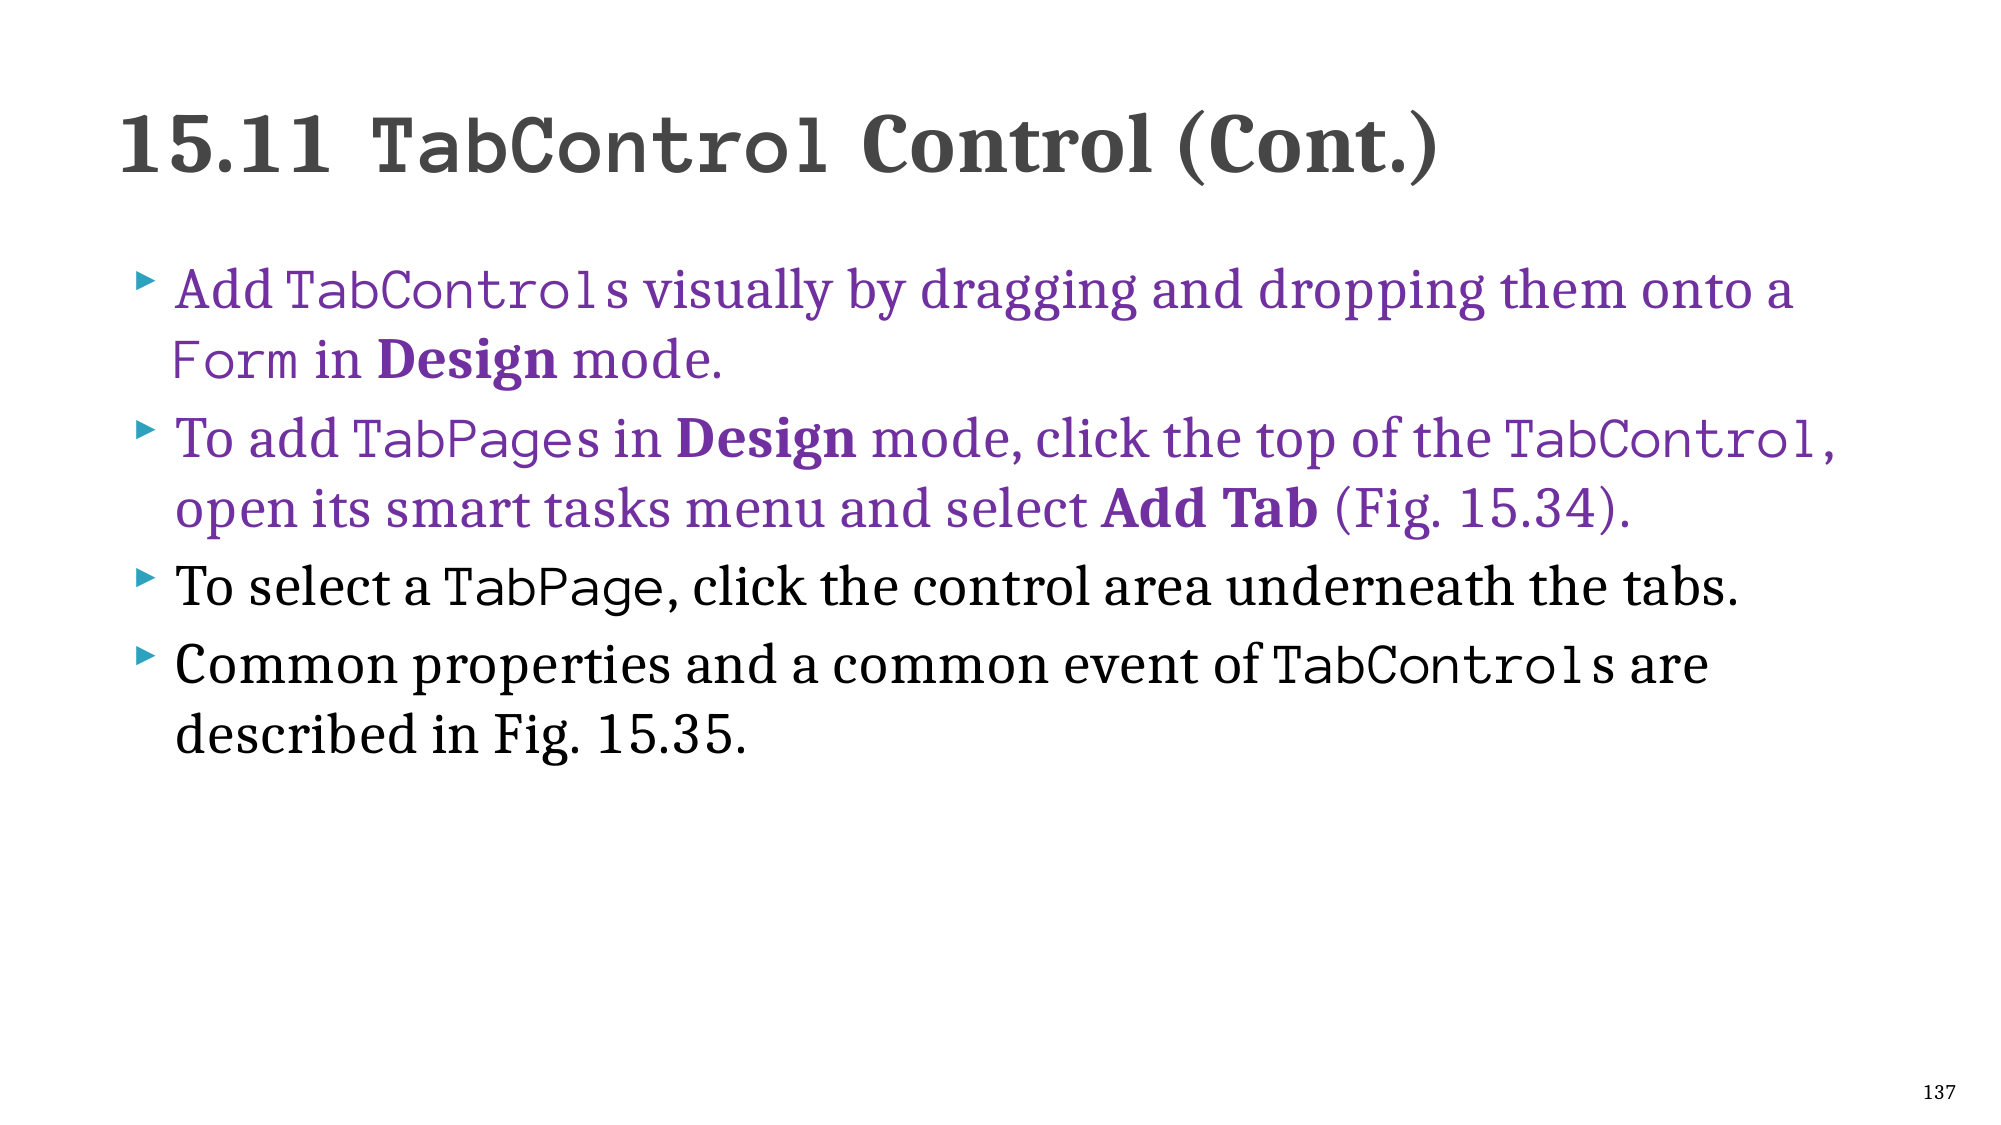

# 15.11  TabControl Control (Cont.)
Add TabControls visually by dragging and dropping them onto a Form in Design mode.
To add TabPages in Design mode, click the top of the TabControl, open its smart tasks menu and select Add Tab (Fig. 15.34).
To select a TabPage, click the control area underneath the tabs.
Common properties and a common event of TabControls are described in Fig. 15.35.
137